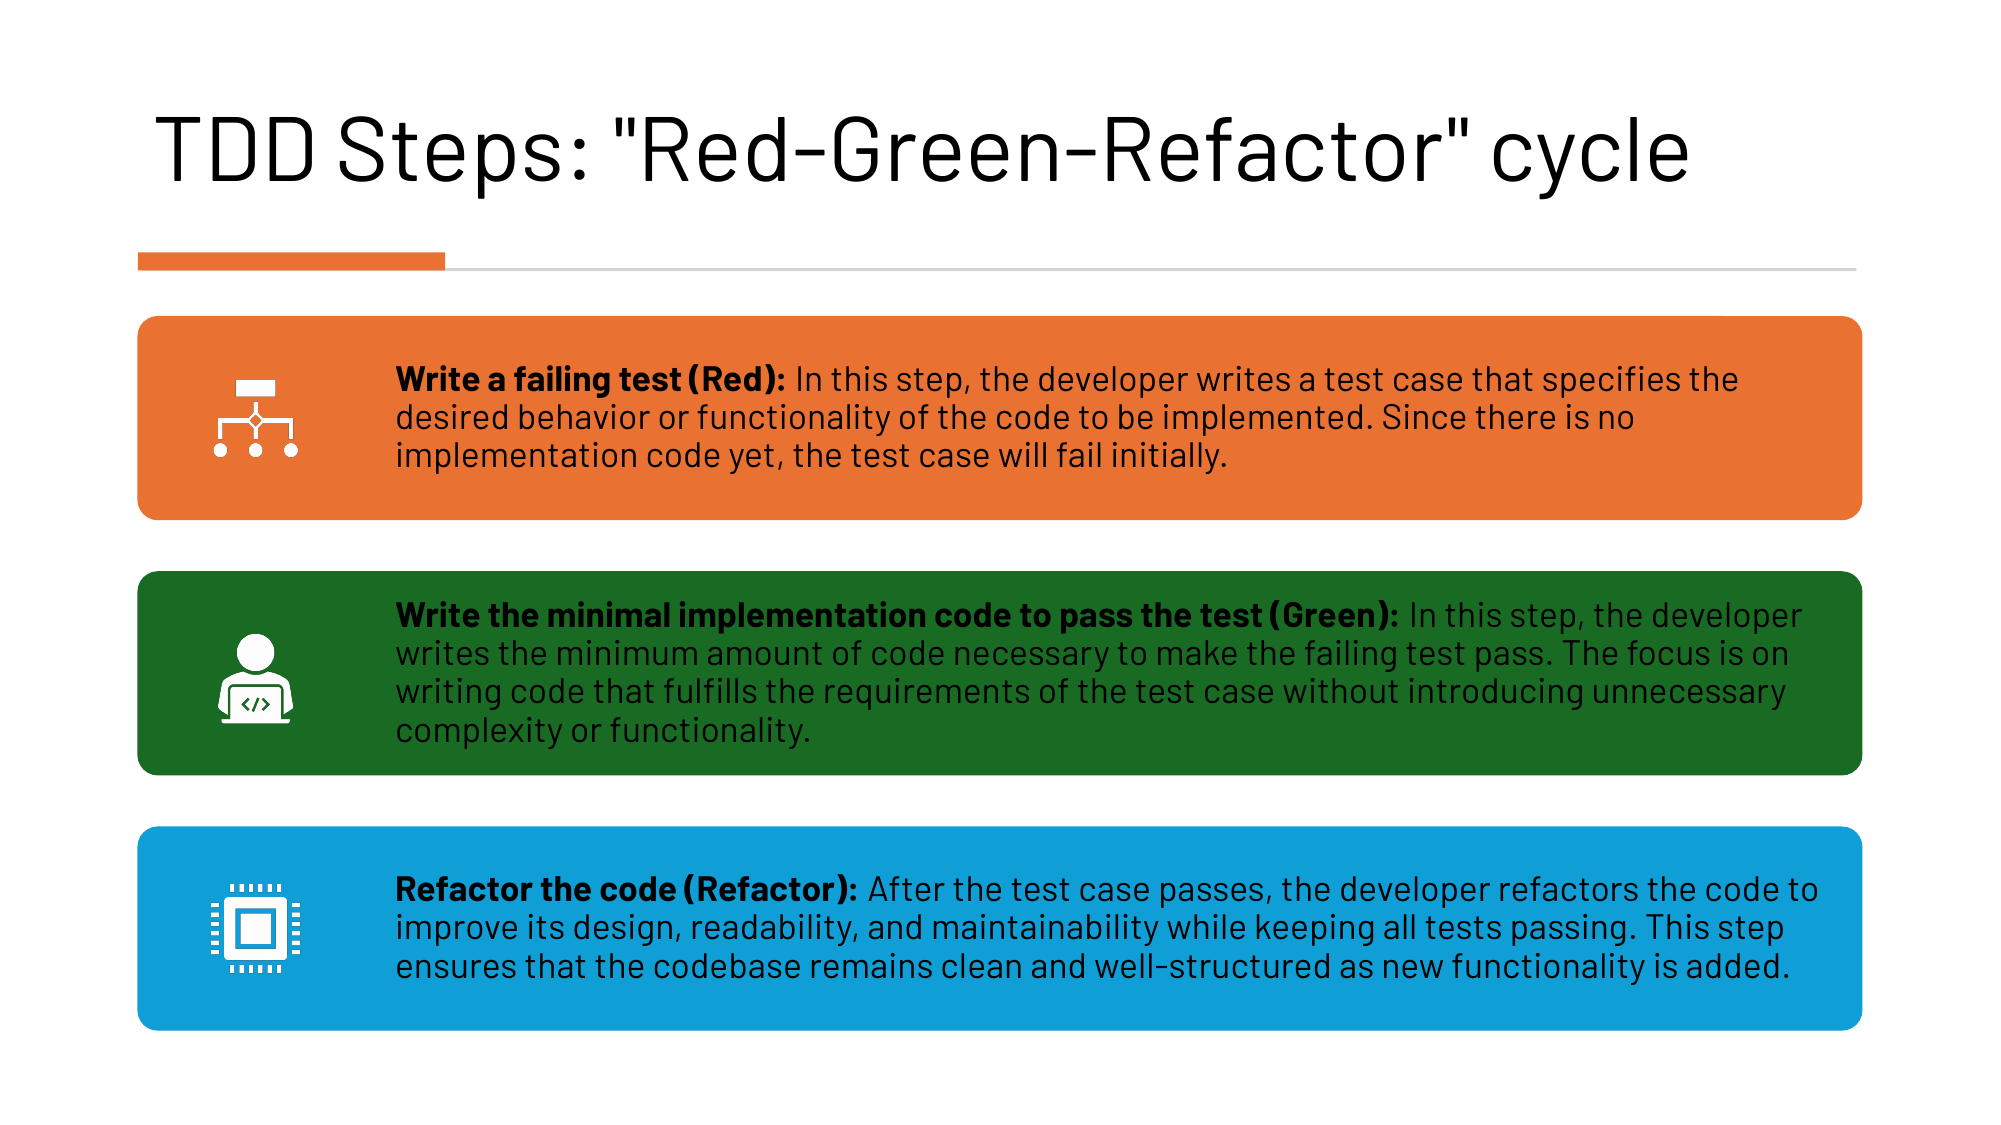

# TDD Steps: "Red-Green-Refactor" cycle

Write a failing test (Red): In this step, the developer writes a test case that specifies the desired behavior or functionality of the code to be implemented. Since there is no implementation code yet, the test case will fail initially.
Write the minimal implementation code to pass the test (Green): In this step, the developer writes the minimum amount of code necessary to make the failing test pass. The focus is on writing code that fulfills the requirements of the test case without introducing unnecessary complexity or functionality.
Refactor the code (Refactor): After the test case passes, the developer refactors the code to improve its design, readability, and maintainability while keeping all tests passing. This step ensures that the codebase remains clean and well-structured as new functionality is added.